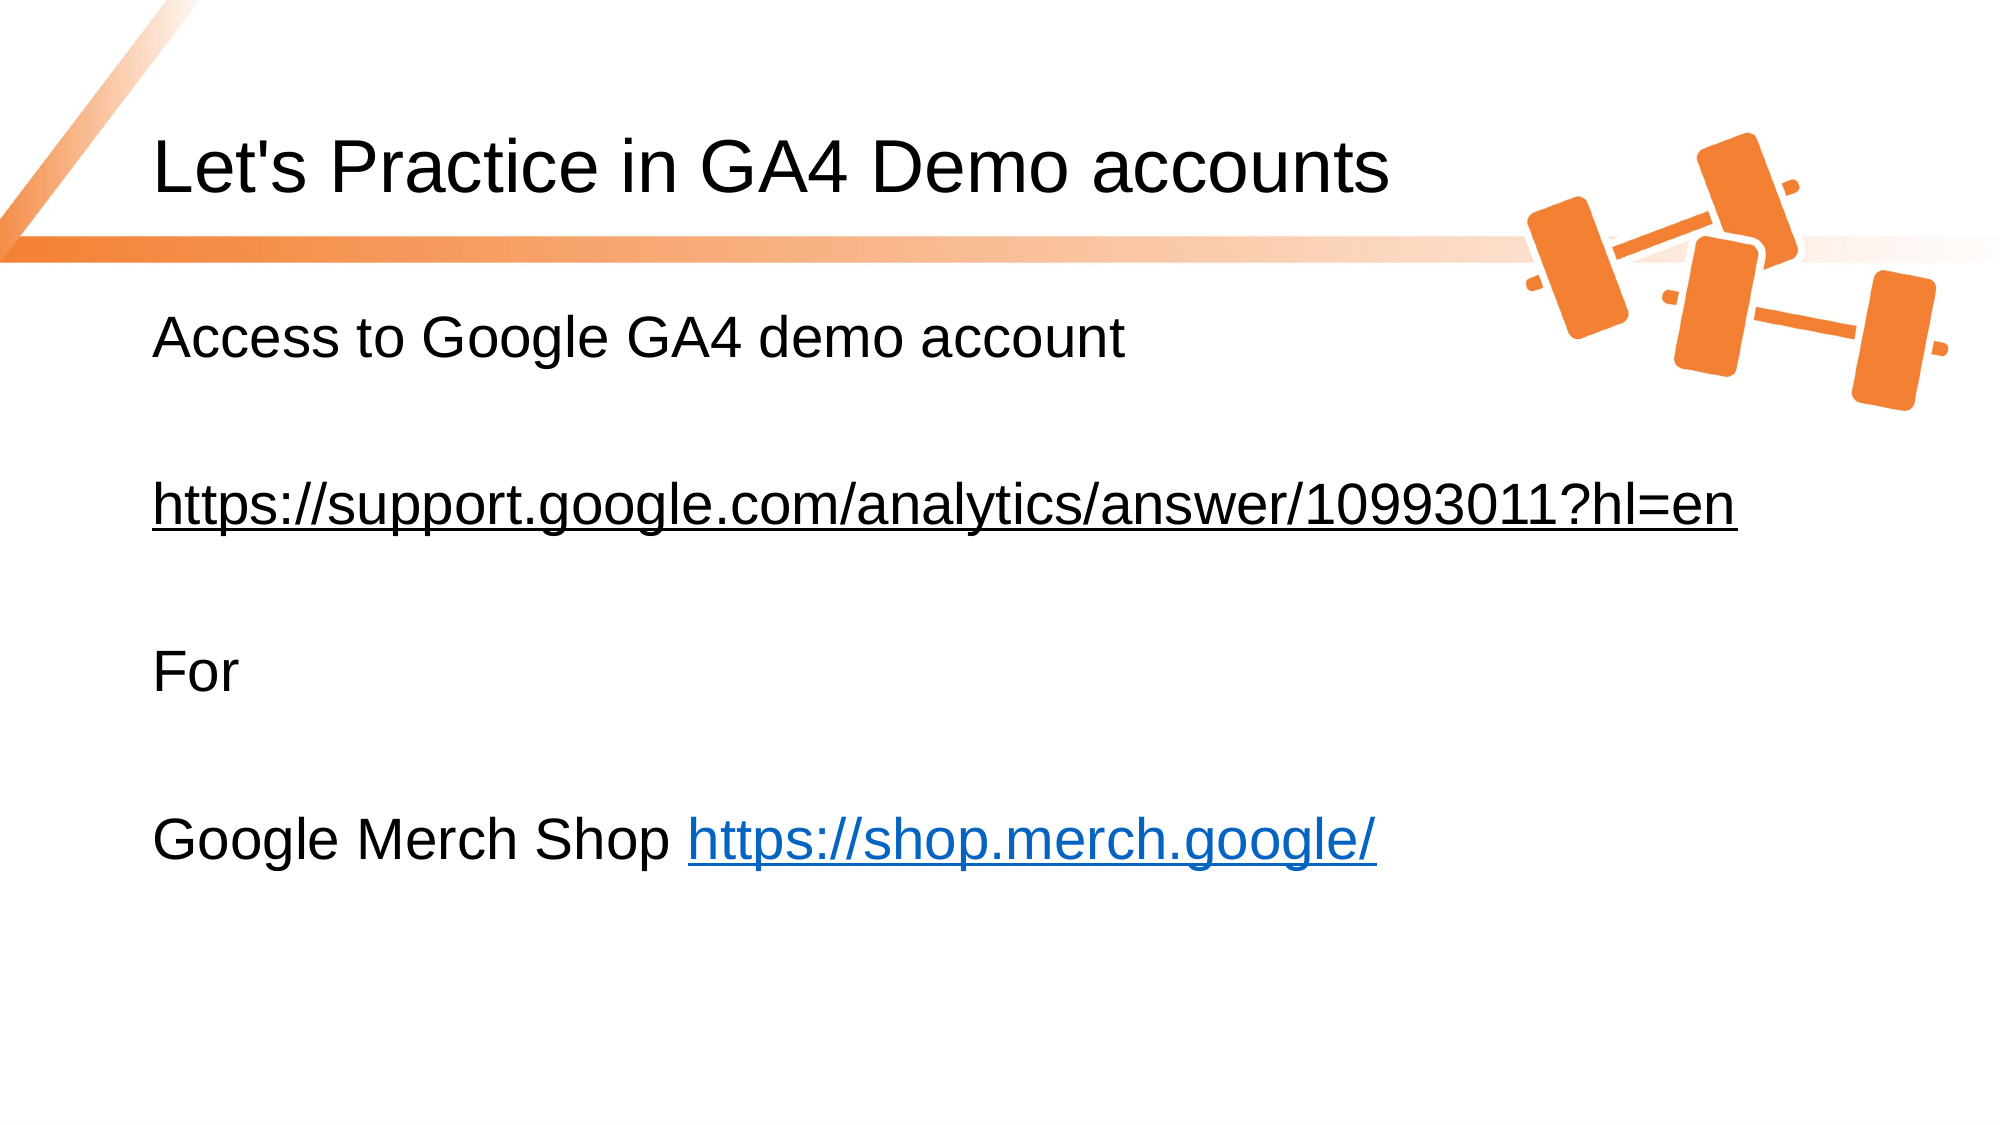

# Let's Practice in GA4 Demo accounts
Access to Google GA4 demo account

https://support.google.com/analytics/answer/10993011?hl=en

For

Google Merch Shop https://shop.merch.google/